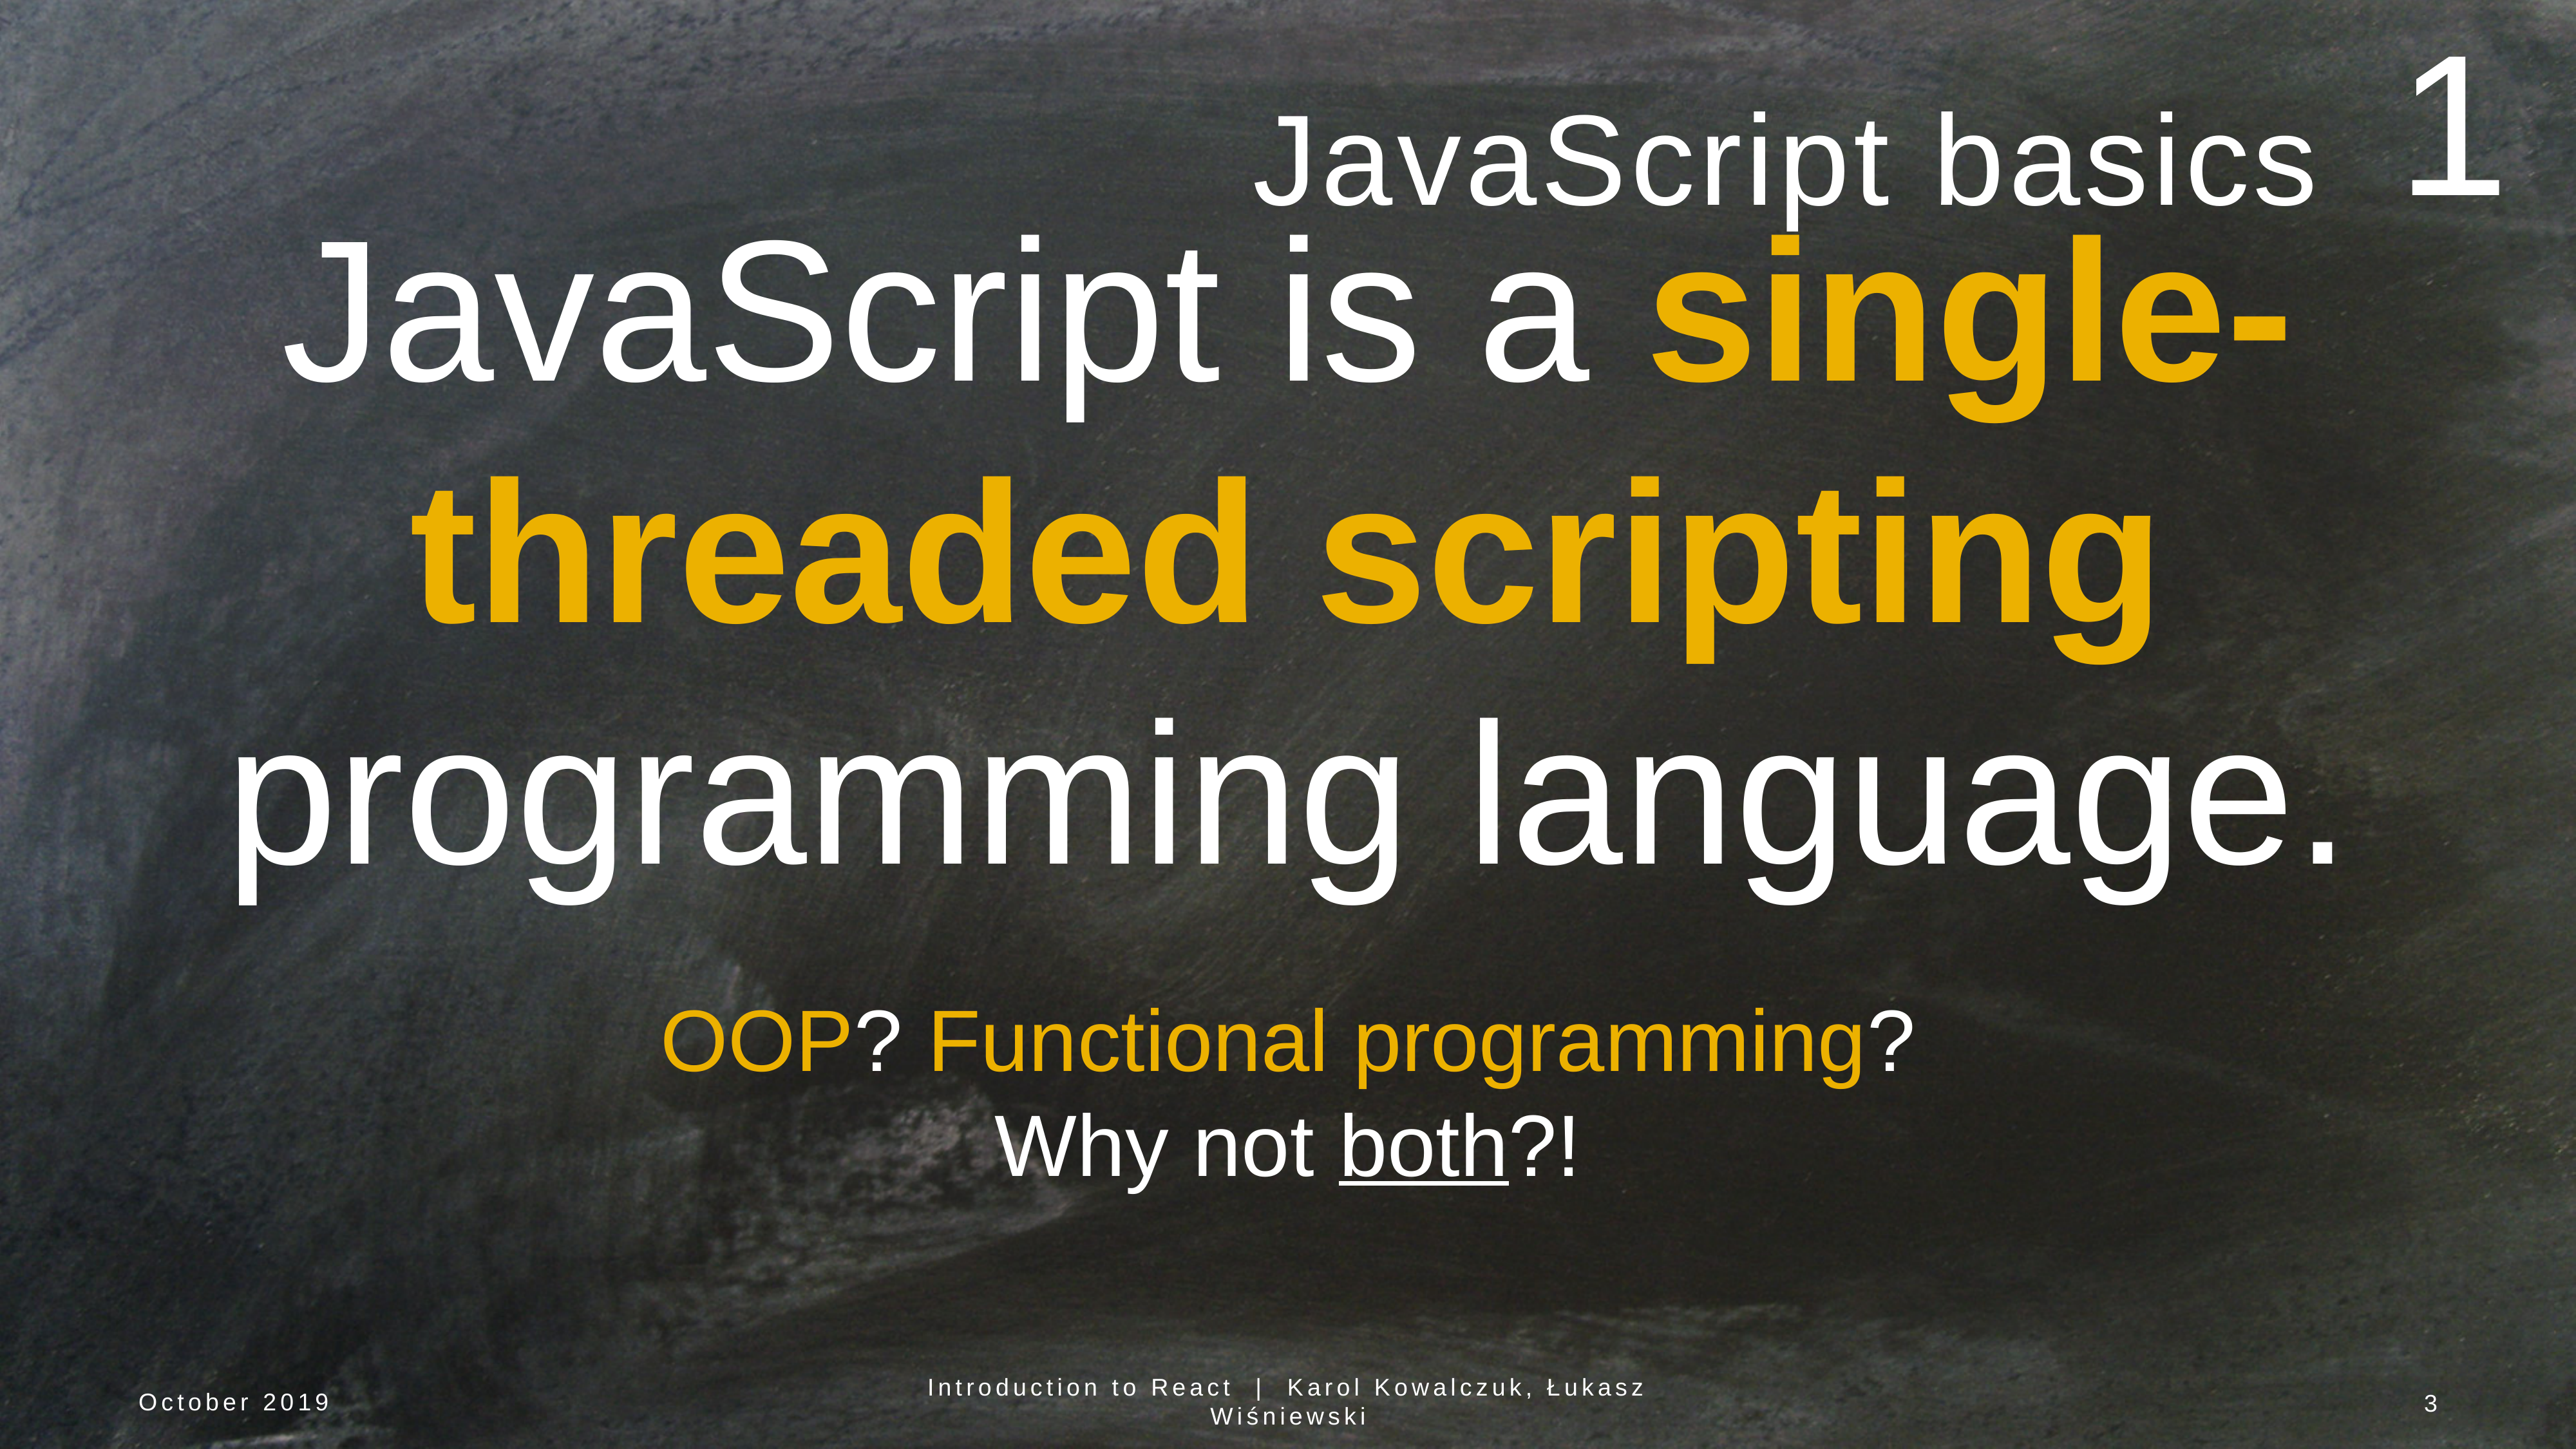

1
# JavaScript basics
JavaScript is a single-threaded scripting programming language.

OOP? Functional programming?
Why not both?!
October 2019
Introduction to React  |  Karol Kowalczuk, Łukasz Wiśniewski
3